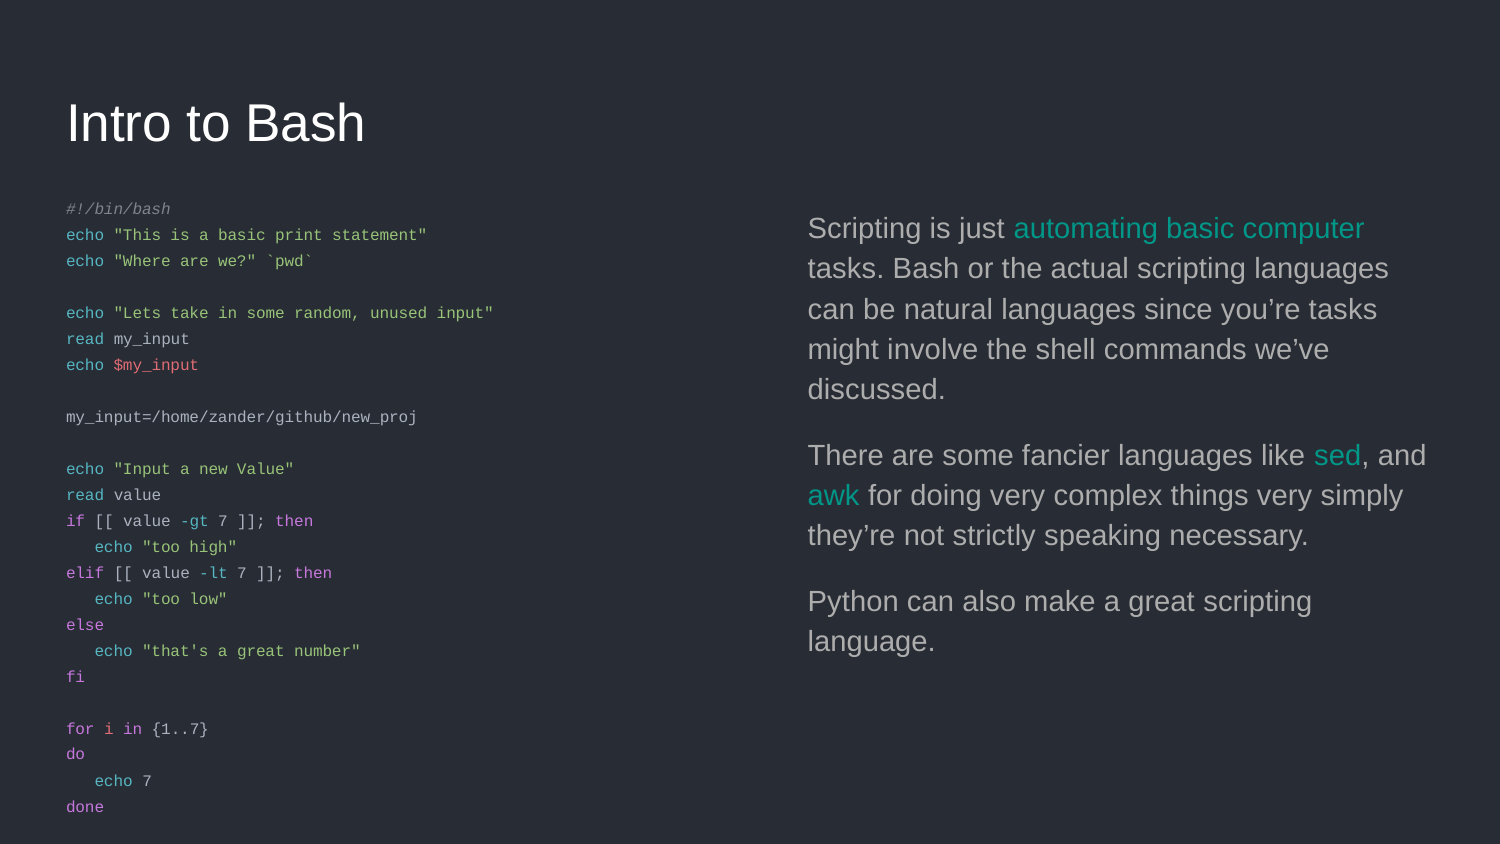

# Intro to Bash
#!/bin/bash
echo "This is a basic print statement"
echo "Where are we?" `pwd`

echo "Lets take in some random, unused input"
read my_input
echo $my_input

my_input=/home/zander/github/new_proj

echo "Input a new Value"
read value
if [[ value -gt 7 ]]; then
   echo "too high"
elif [[ value -lt 7 ]]; then
   echo "too low"
else
   echo "that's a great number"
fi

for i in {1..7}
do
   echo 7
done

Scripting is just automating basic computer tasks. Bash or the actual scripting languages can be natural languages since you’re tasks might involve the shell commands we’ve discussed.
There are some fancier languages like sed, and awk for doing very complex things very simply they’re not strictly speaking necessary.
Python can also make a great scripting language.